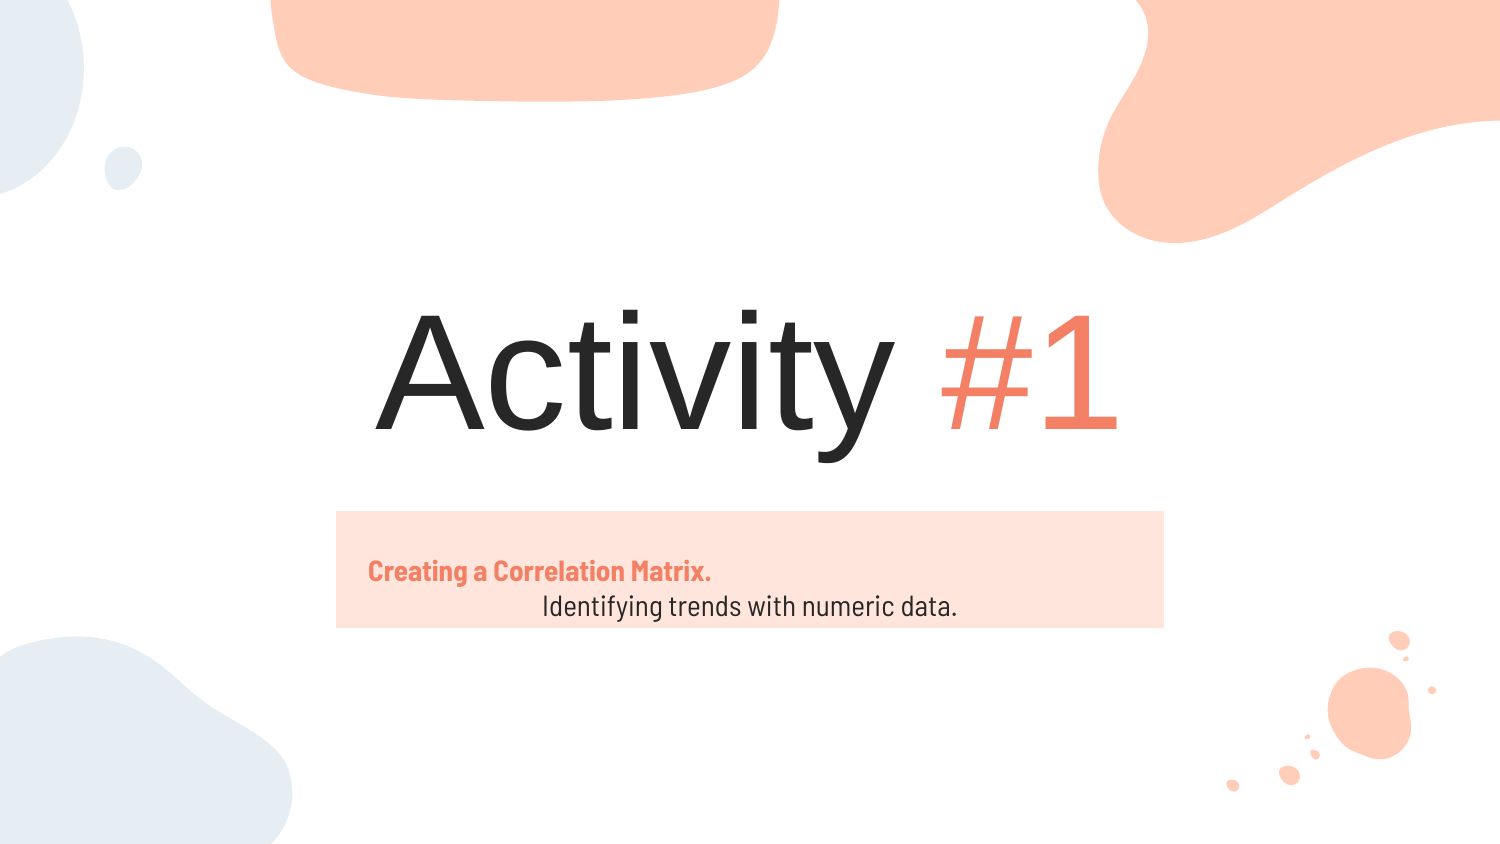

# Activity #1
Creating a Correlation Matrix.                                                                          Identifying trends with numeric data.